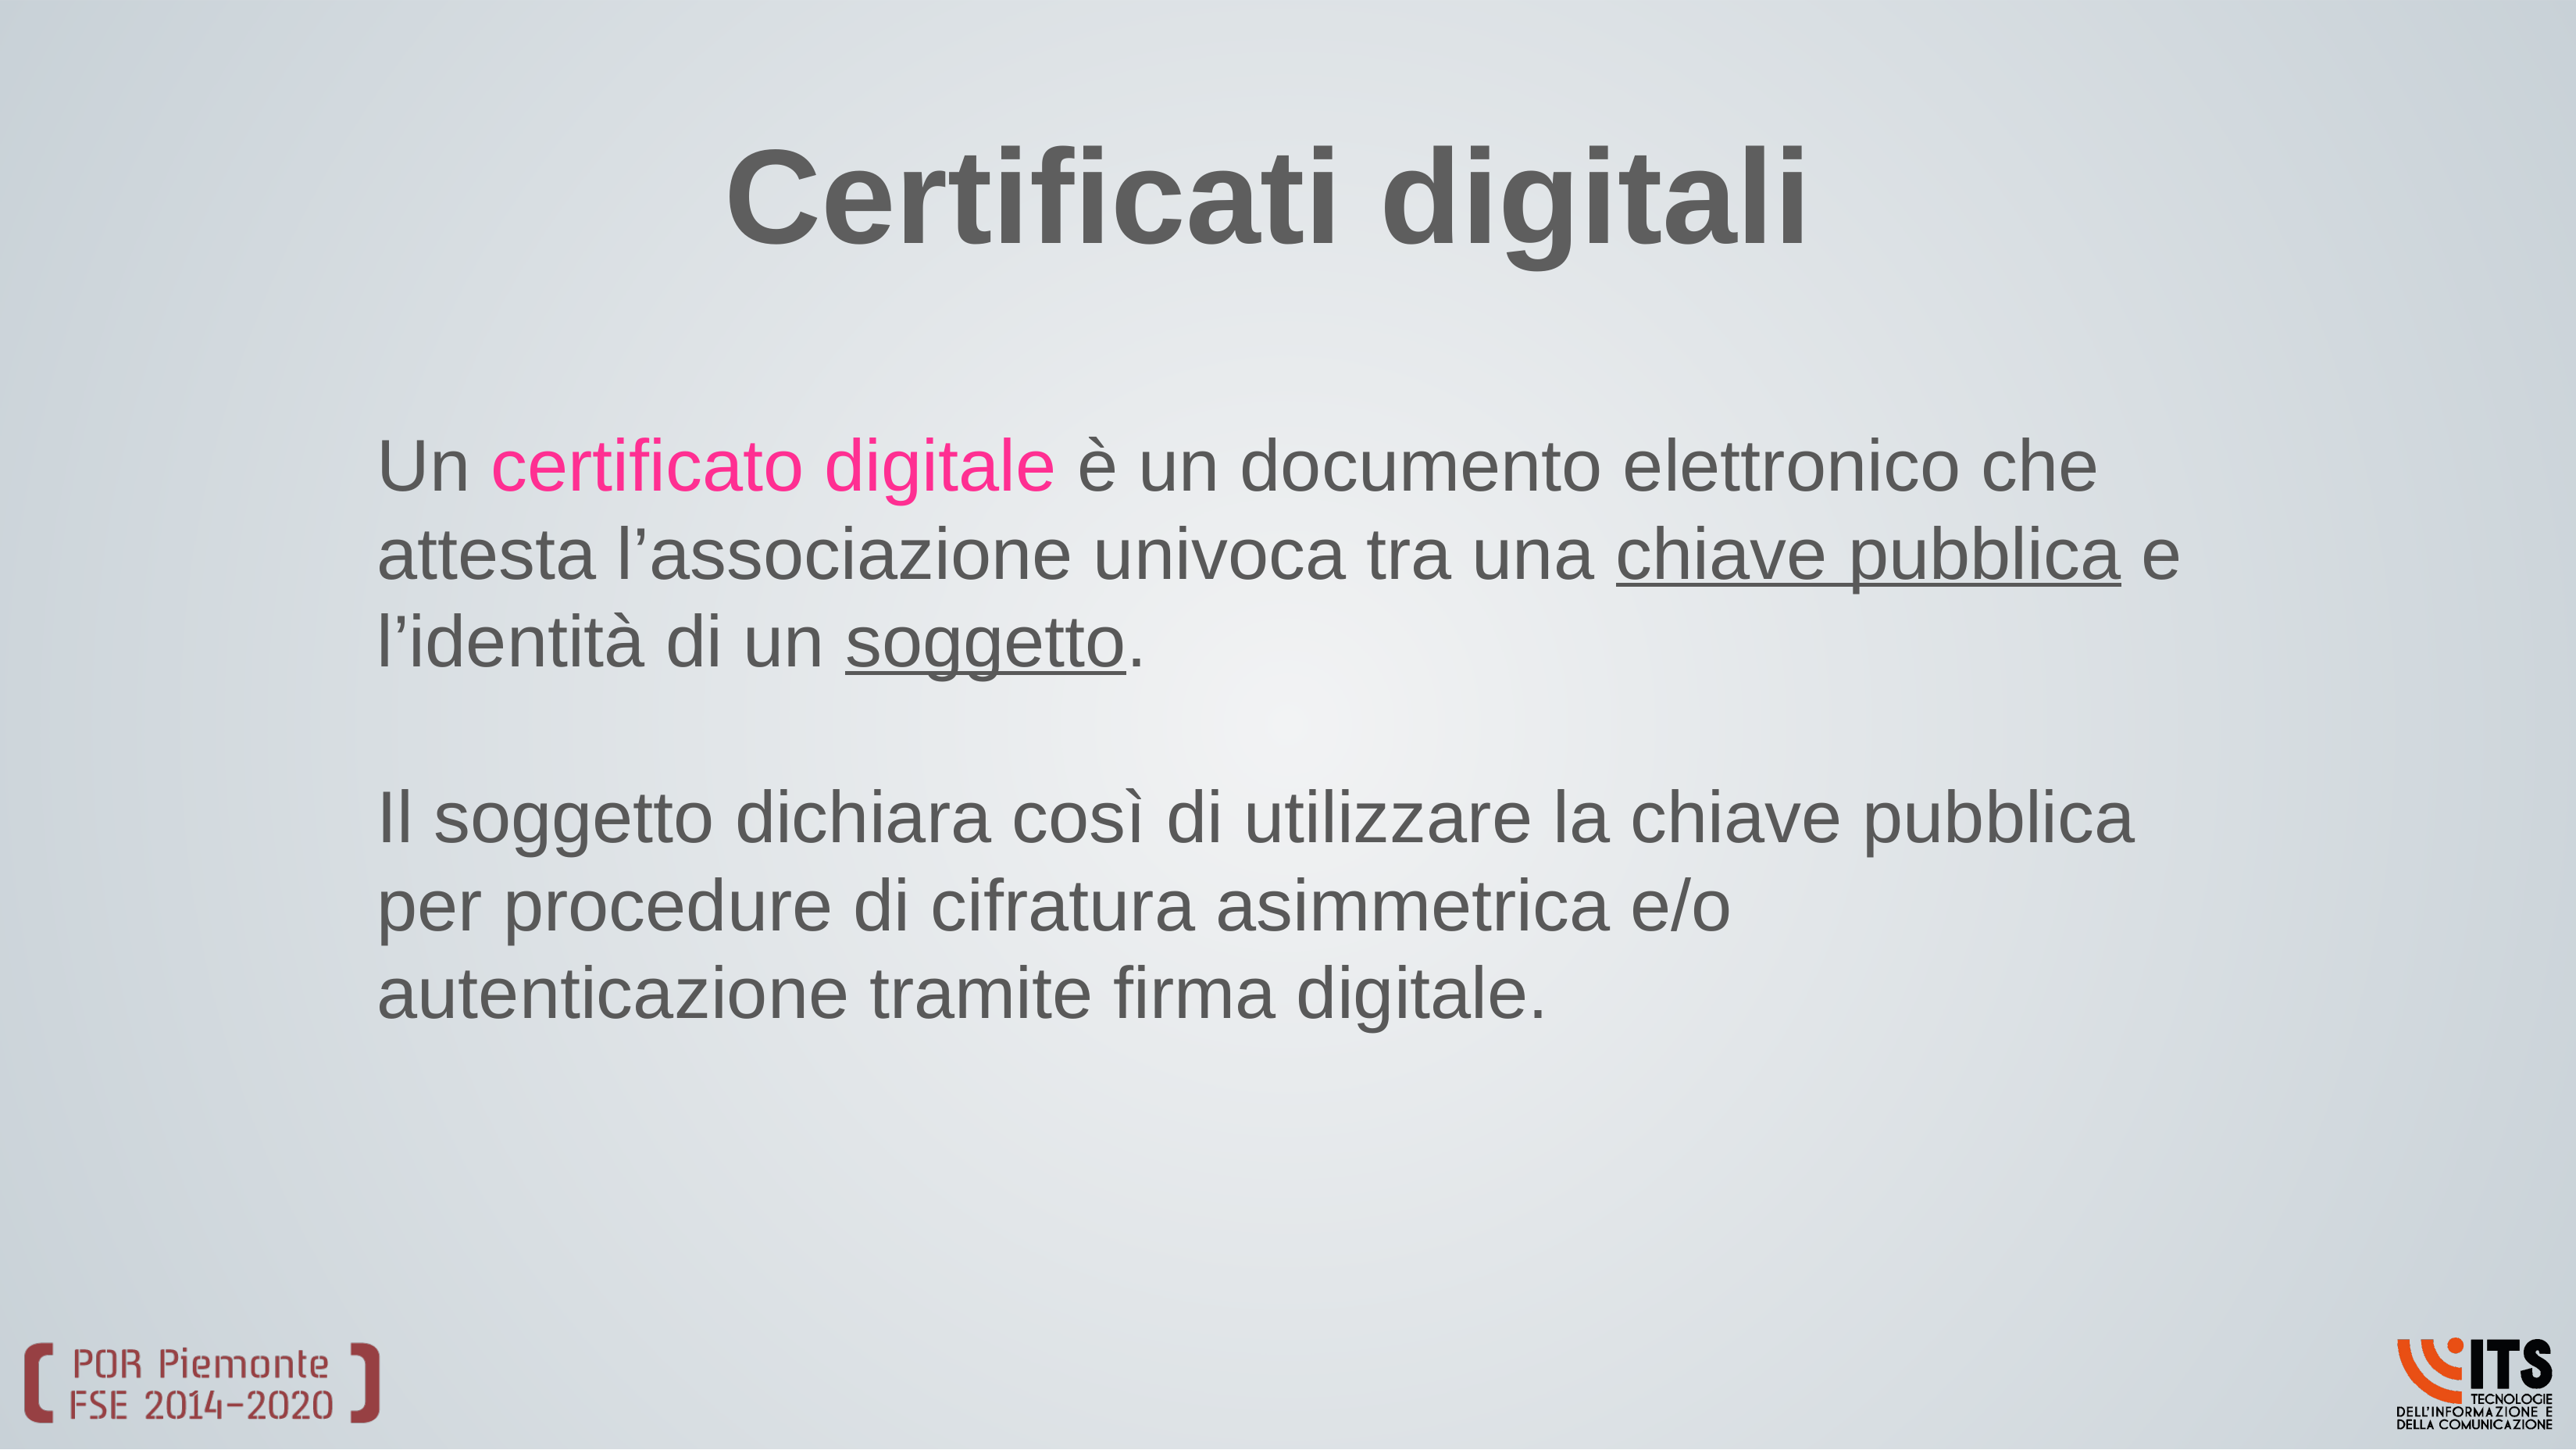

# Certificati digitali
Un certificato digitale è un documento elettronico che attesta l’associazione univoca tra una chiave pubblica e l’identità di un soggetto.

Il soggetto dichiara così di utilizzare la chiave pubblica per procedure di cifratura asimmetrica e/o autenticazione tramite firma digitale.